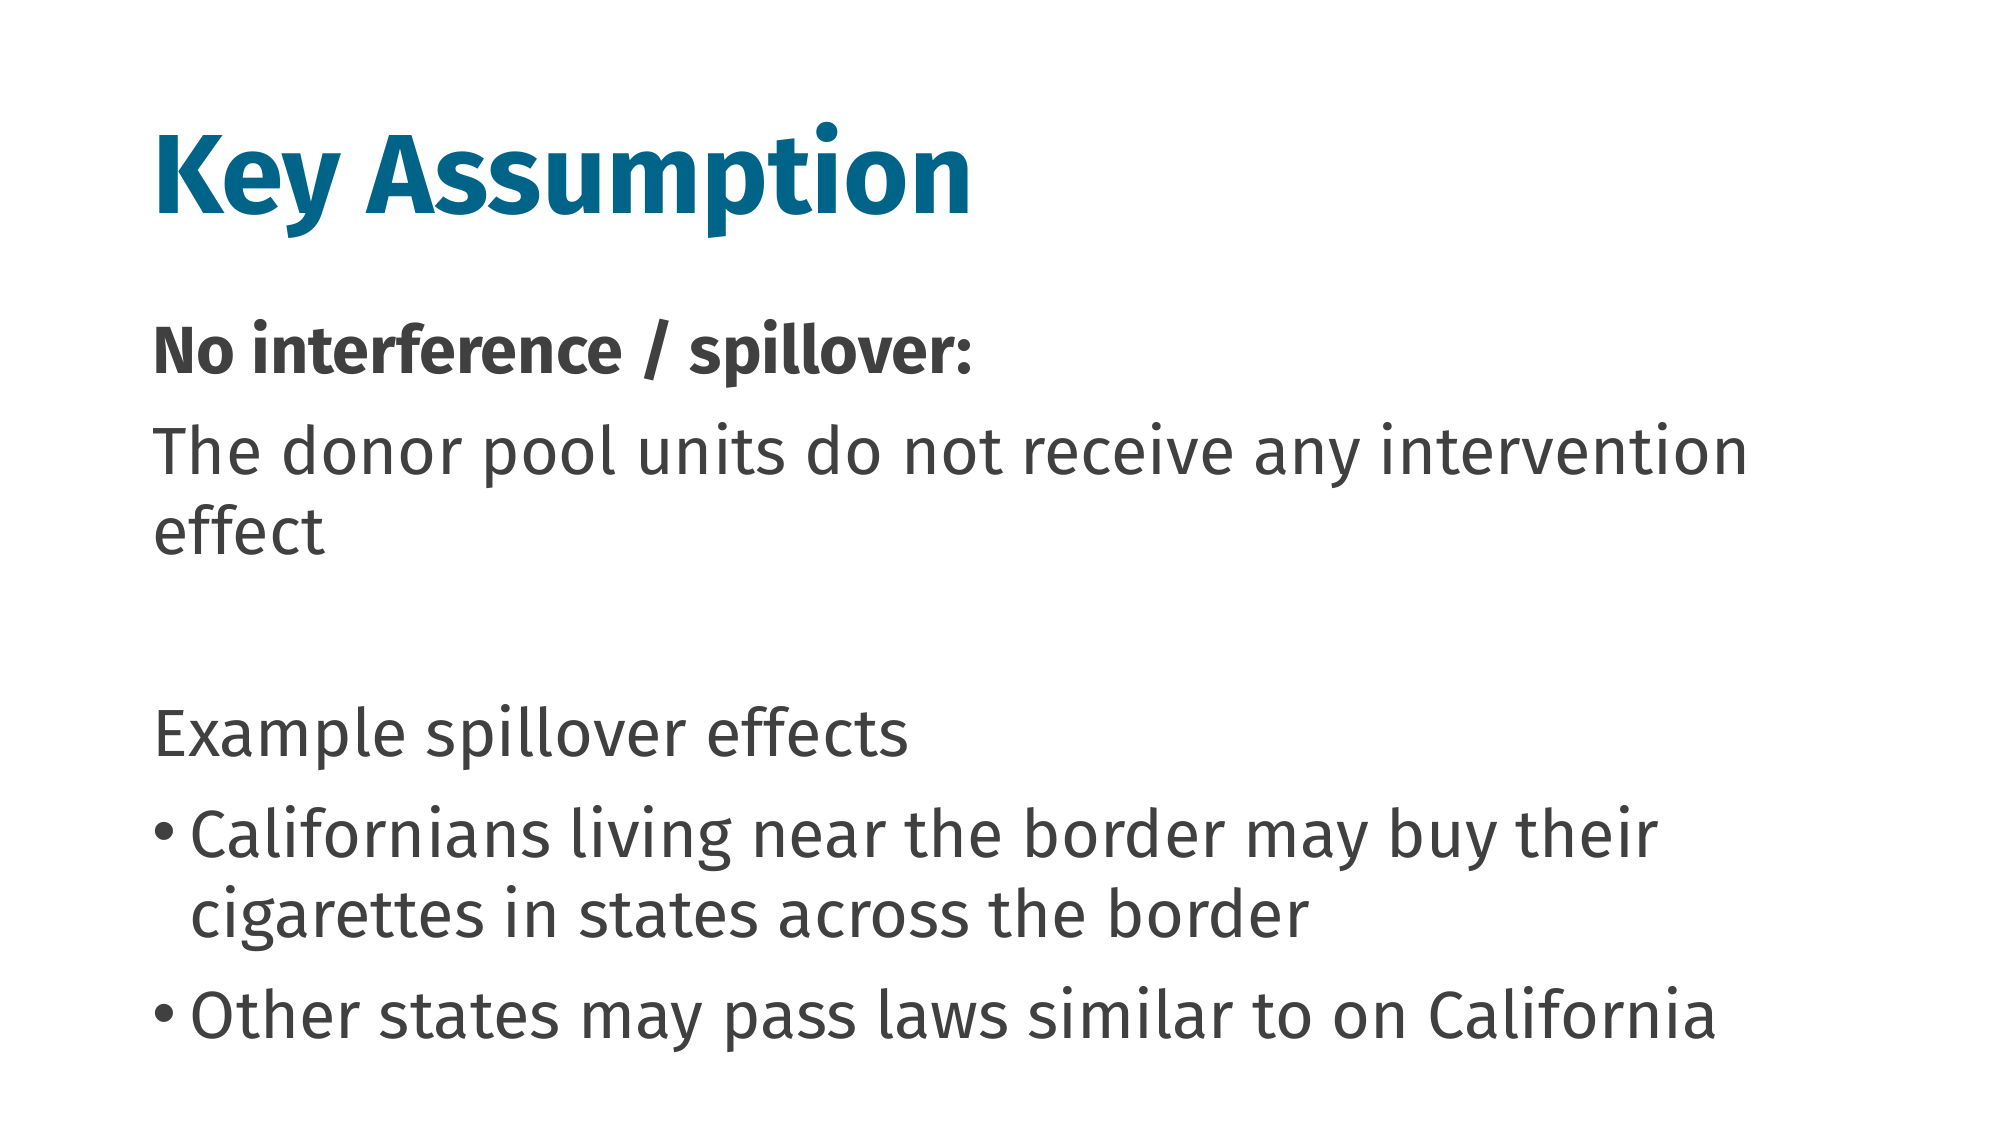

# Key Assumption
No interference / spillover:
The donor pool units do not receive any intervention effect

Example spillover effects
Californians living near the border may buy their cigarettes in states across the border
Other states may pass laws similar to on California